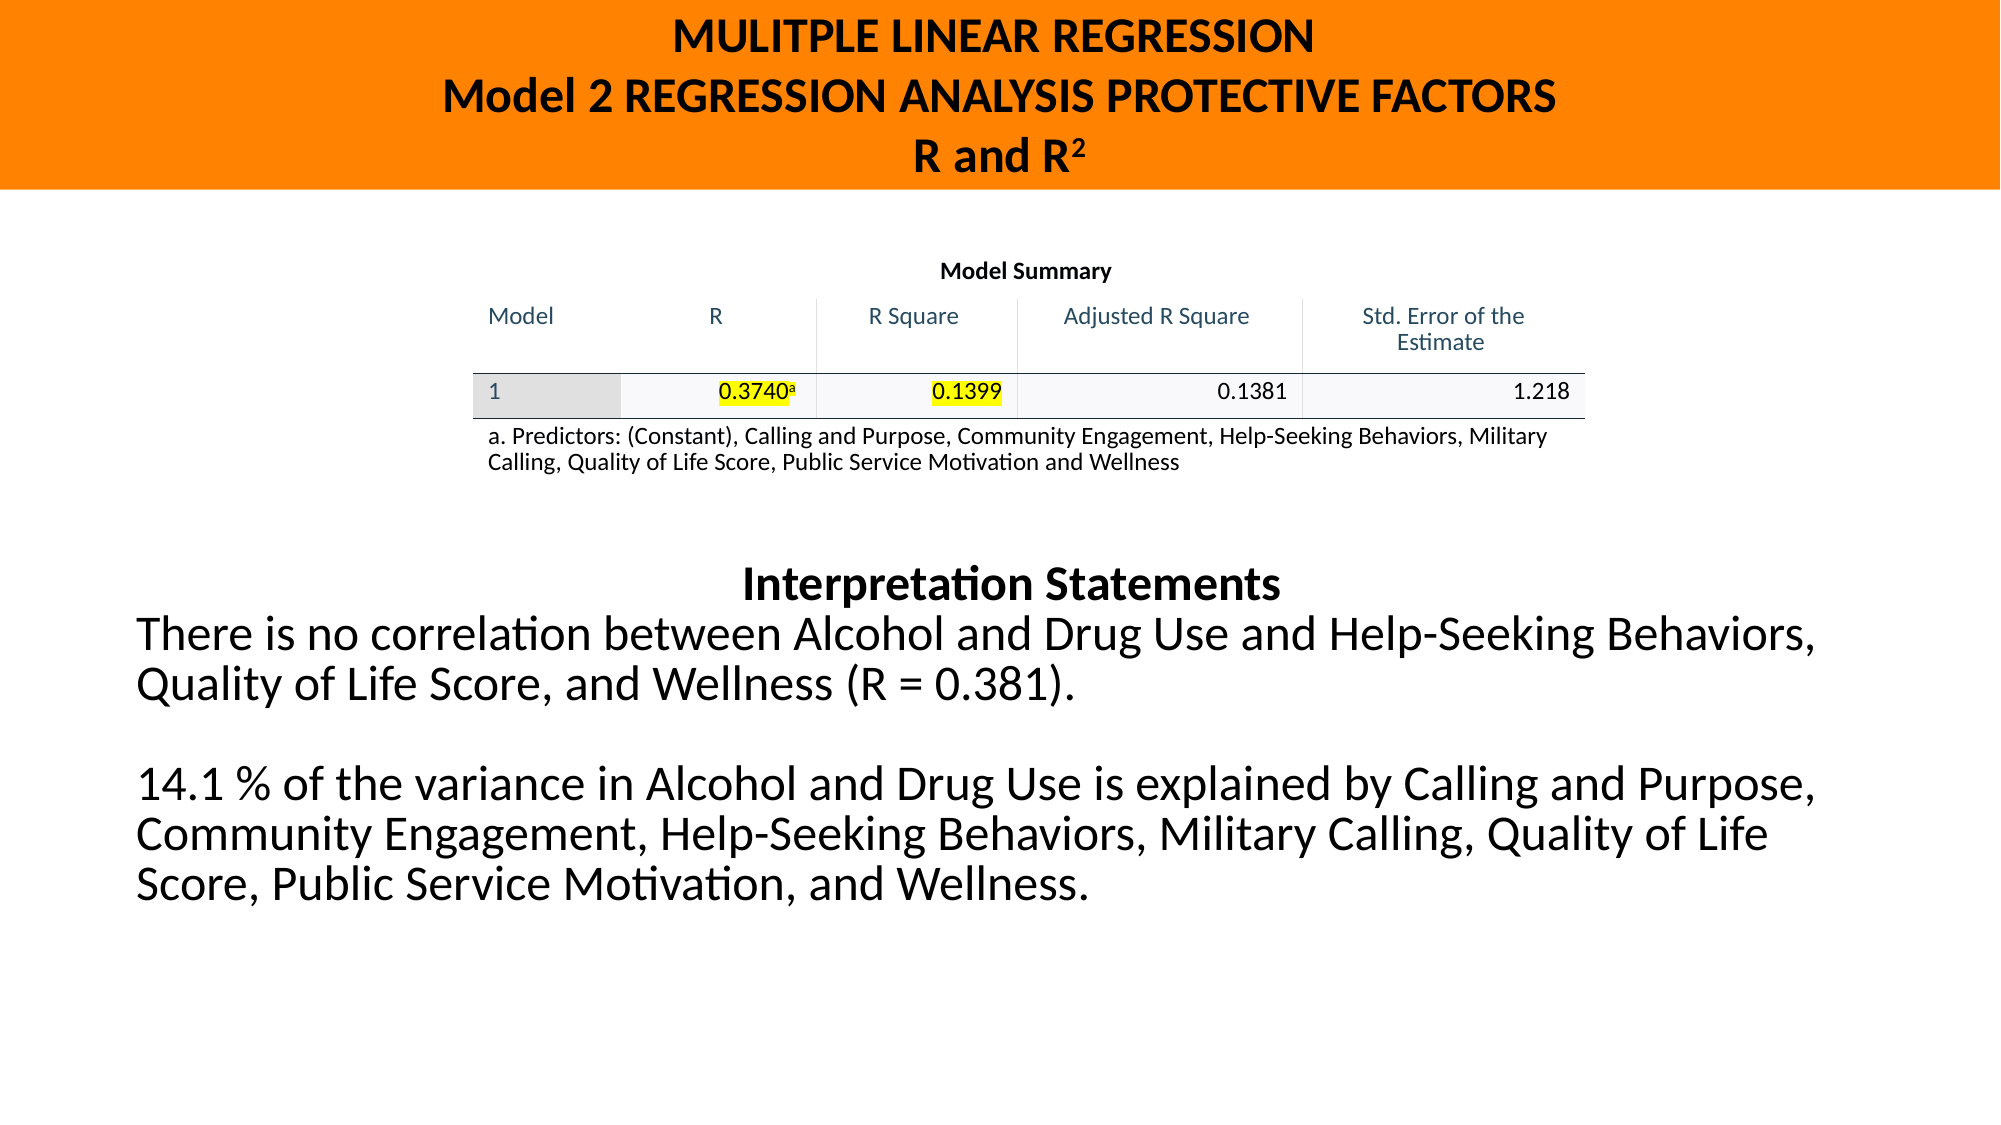

MULITPLE LINEAR REGRESSION
Model 2 REGRESSION ANALYSIS PROTECTIVE FACTORS
R and R2
| Model Summary |  |  |  |  |
| --- | --- | --- | --- | --- |
| Model | R | R Square | Adjusted R Square | Std. Error of the Estimate |
| 1 | 0.3740a | 0.1399 | 0.1381 | 1.218 |
| a. Predictors: (Constant), Calling and Purpose, Community Engagement, Help-Seeking Behaviors, Military Calling, Quality of Life Score, Public Service Motivation and Wellness |  |  |  |  |
| Interpretation Statements There is no correlation between Alcohol and Drug Use and Help-Seeking Behaviors, Quality of Life Score, and Wellness (R = 0.381).  14.1 % of the variance in Alcohol and Drug Use is explained by Calling and Purpose, Community Engagement, Help-Seeking Behaviors, Military Calling, Quality of Life Score, Public Service Motivation, and Wellness. |
| --- |